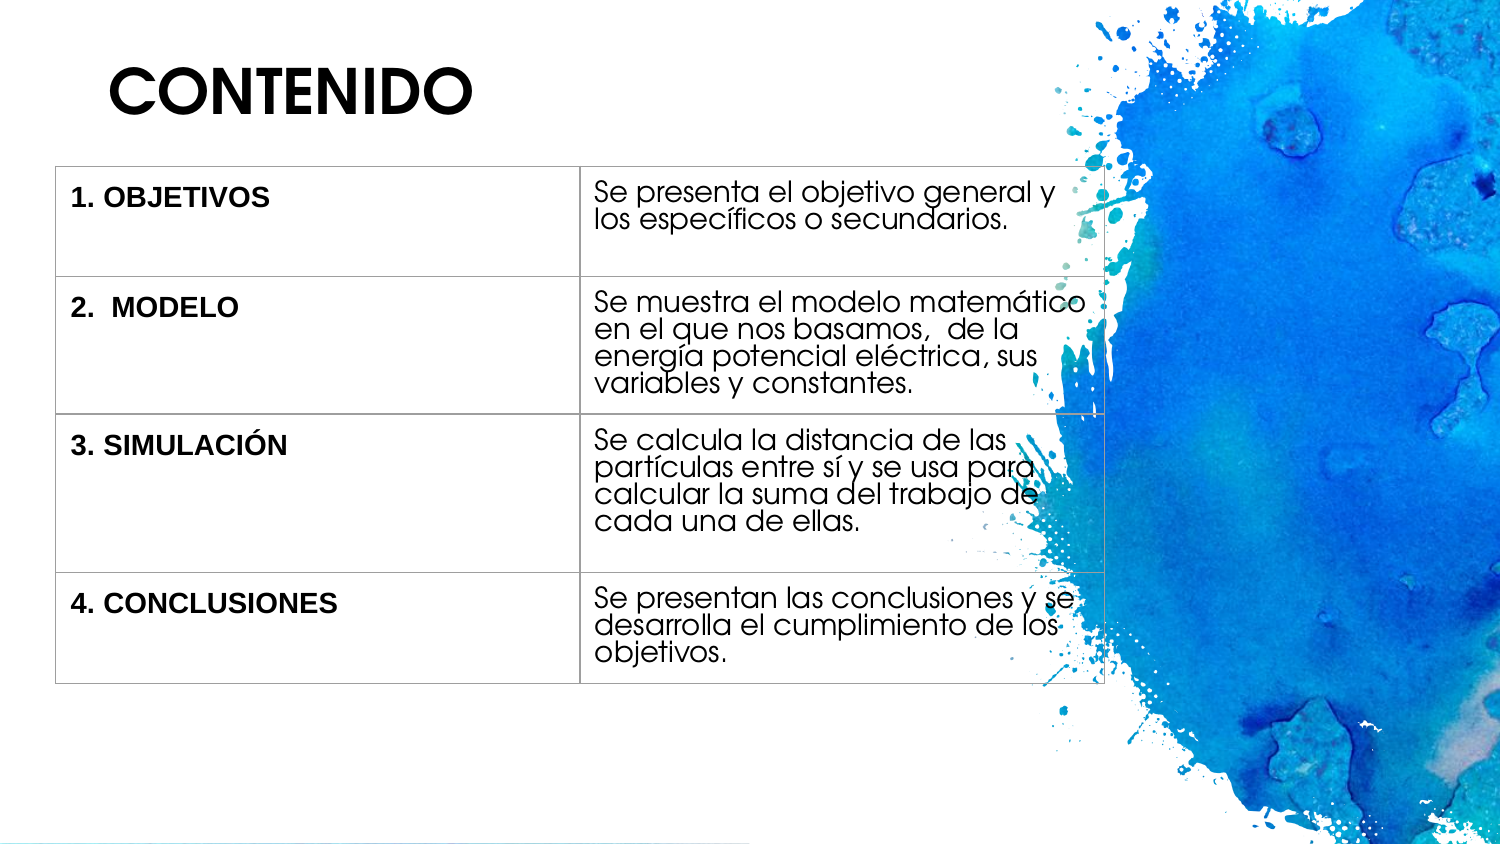

CONTENIDO
| 1. OBJETIVOS | Se presenta el objetivo general y los específicos o secundarios. |
| --- | --- |
| 2. MODELO | Se muestra el modelo matemático en el que nos basamos, de la energía potencial eléctrica, sus variables y constantes. |
| 3. SIMULACIÓN | Se calcula la distancia de las partículas entre sí y se usa para calcular la suma del trabajo de cada una de ellas. |
| 4. CONCLUSIONES | Se presentan las conclusiones y se desarrolla el cumplimiento de los objetivos. |